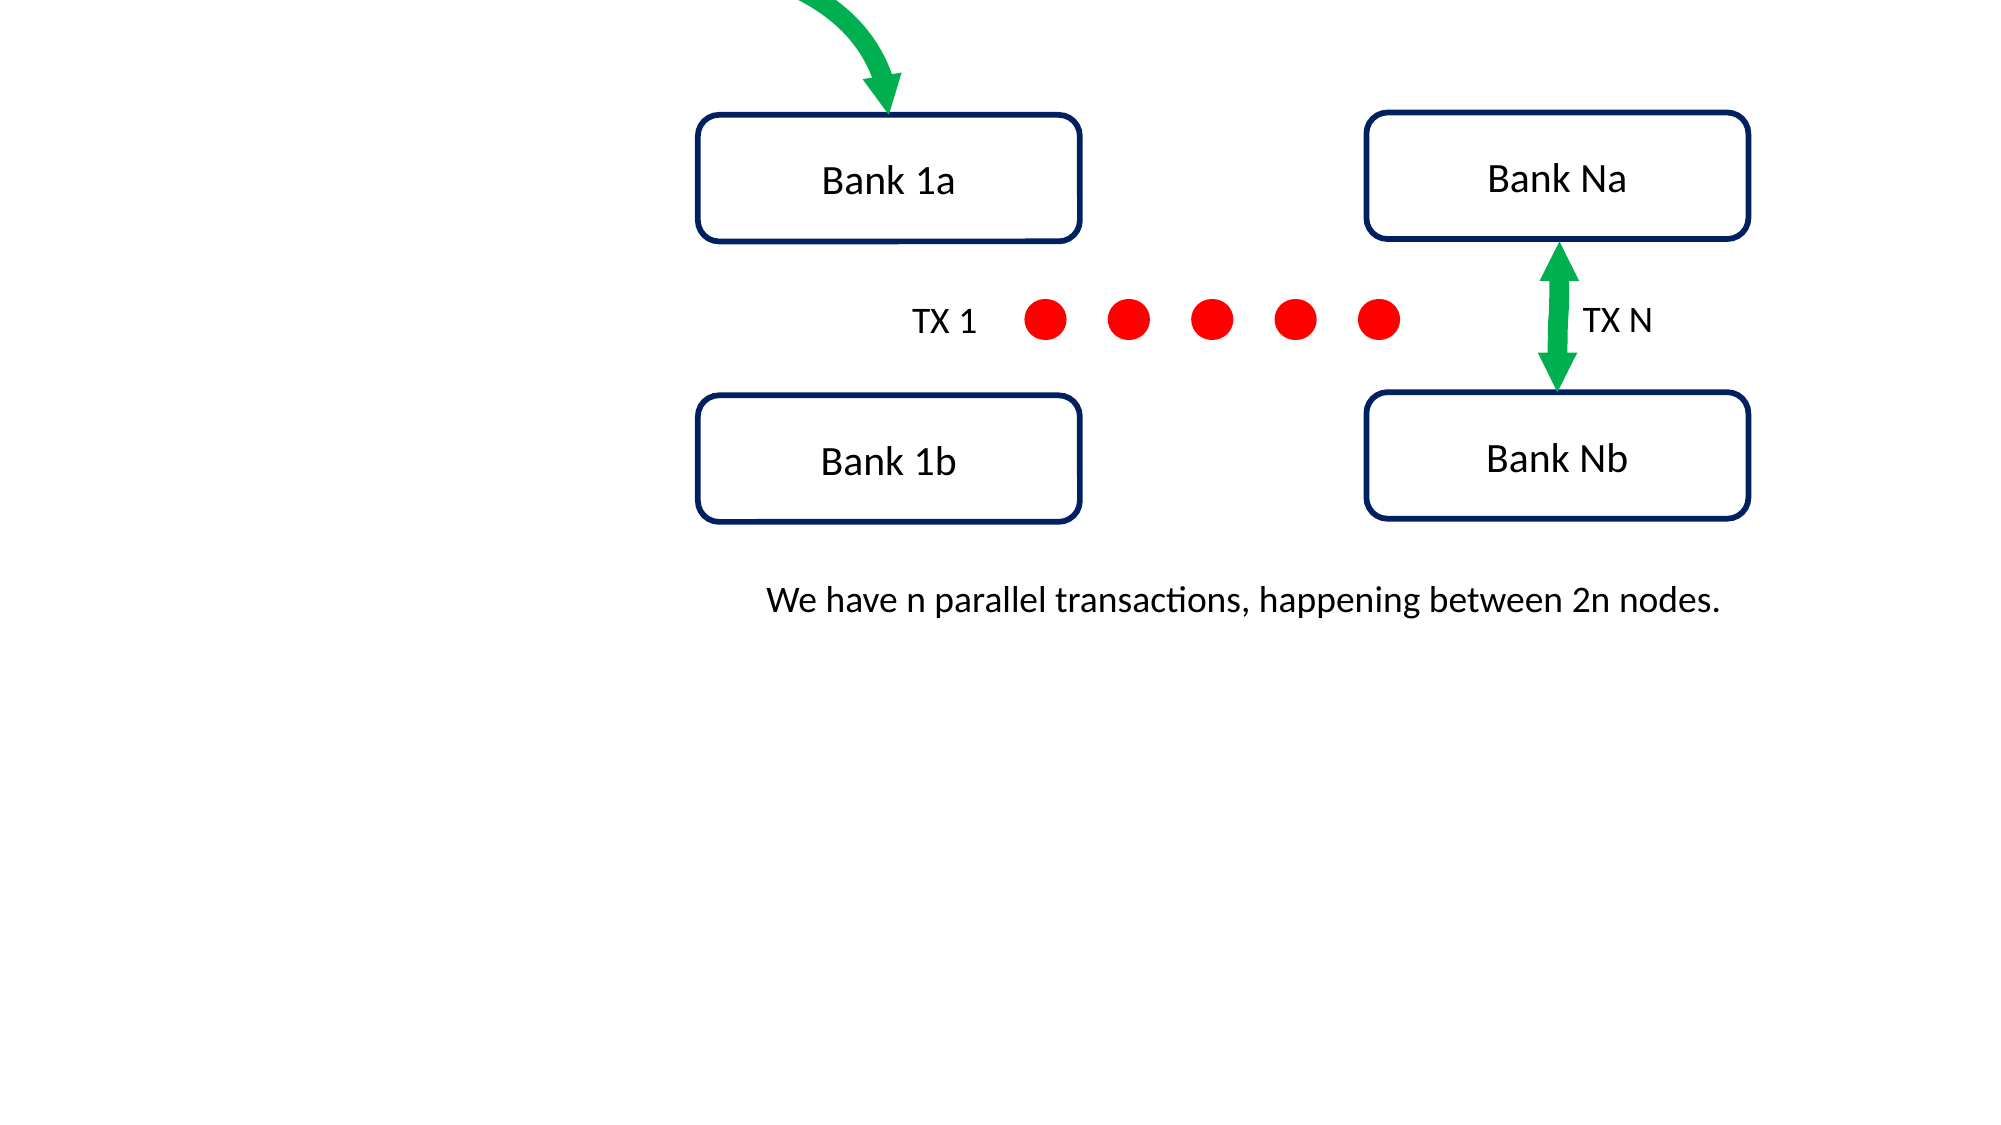

Bank Na
TX N
Bank Nb
Bank 1a
TX 1
Bank 1b
We have n parallel transactions, happening between 2n nodes.